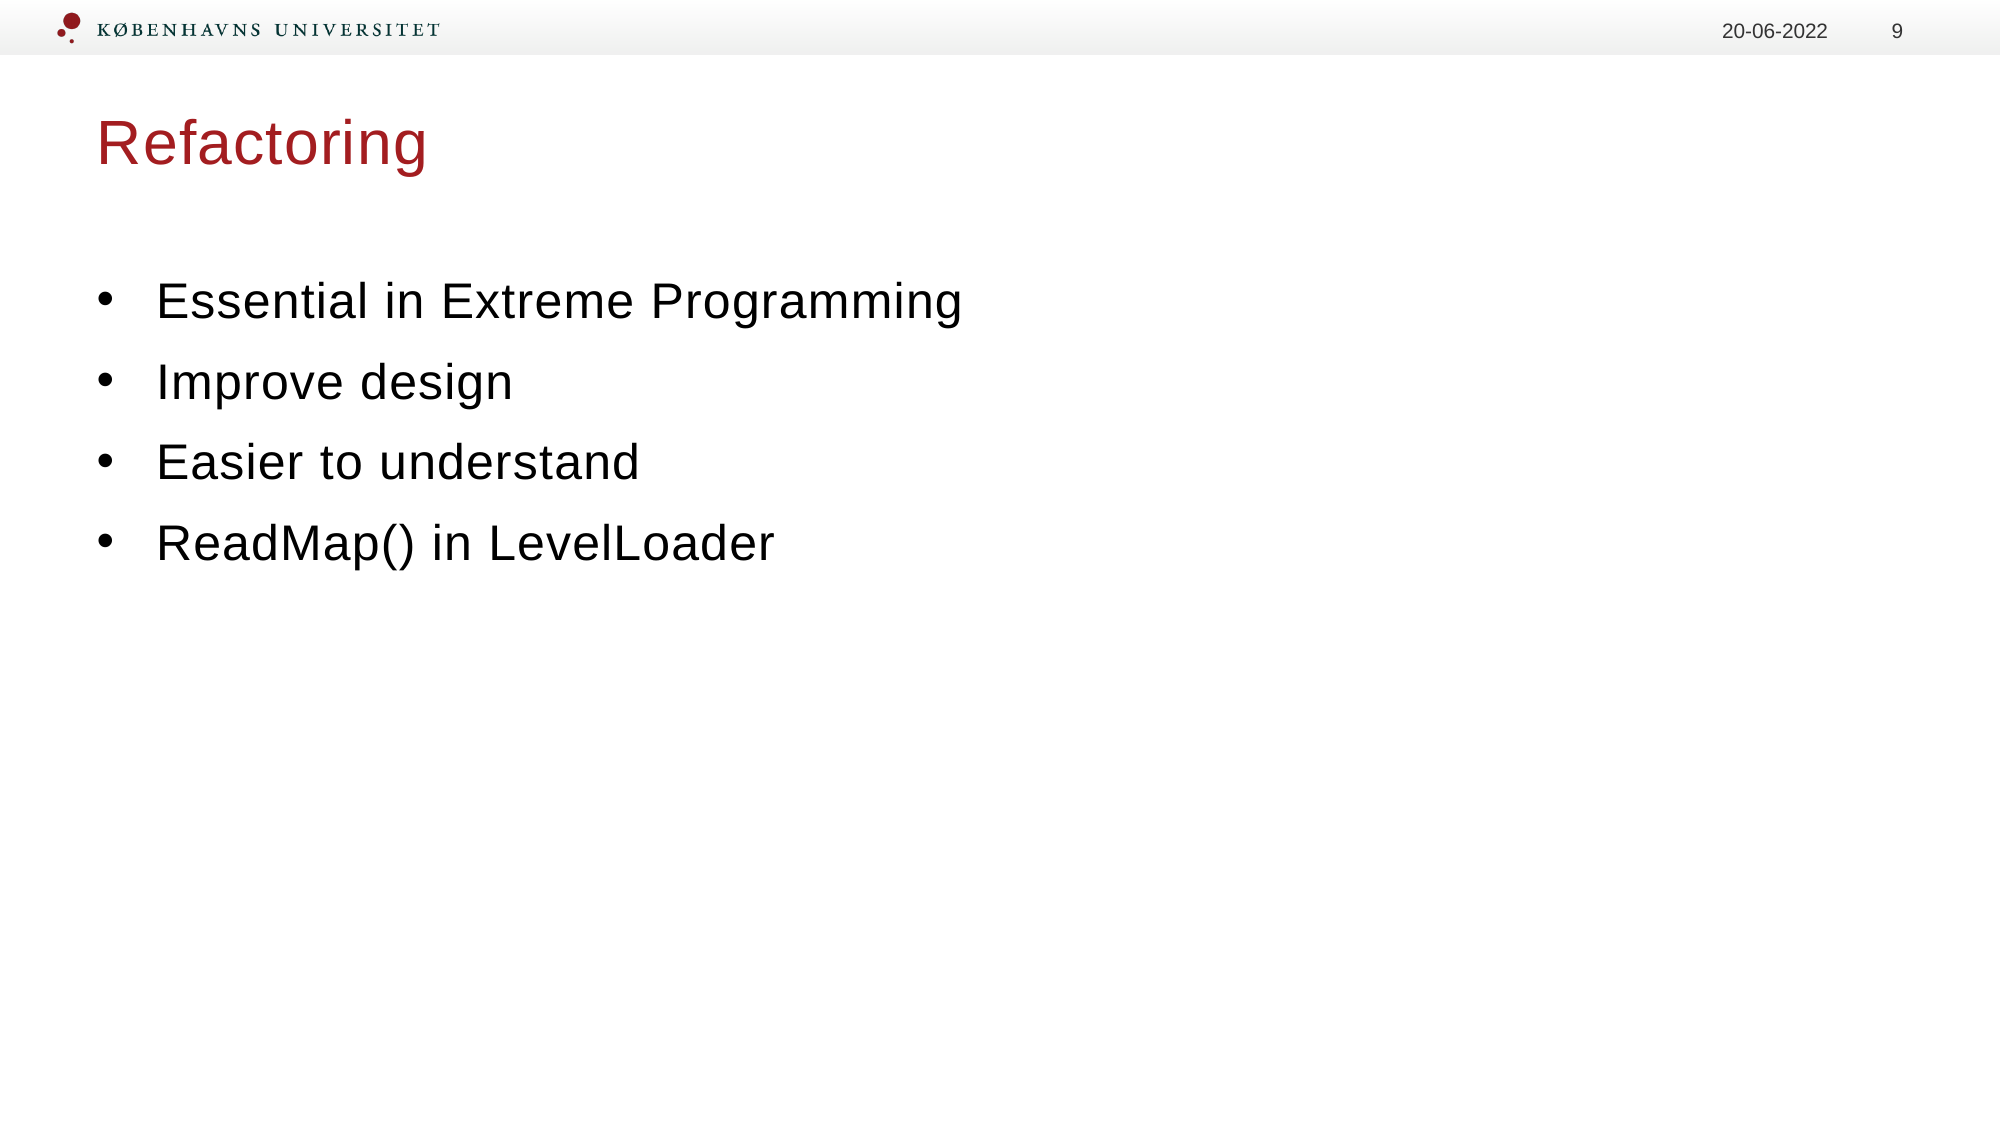

20-06-2022
9
# Refactoring
Essential in Extreme Programming
Improve design
Easier to understand
ReadMap() in LevelLoader